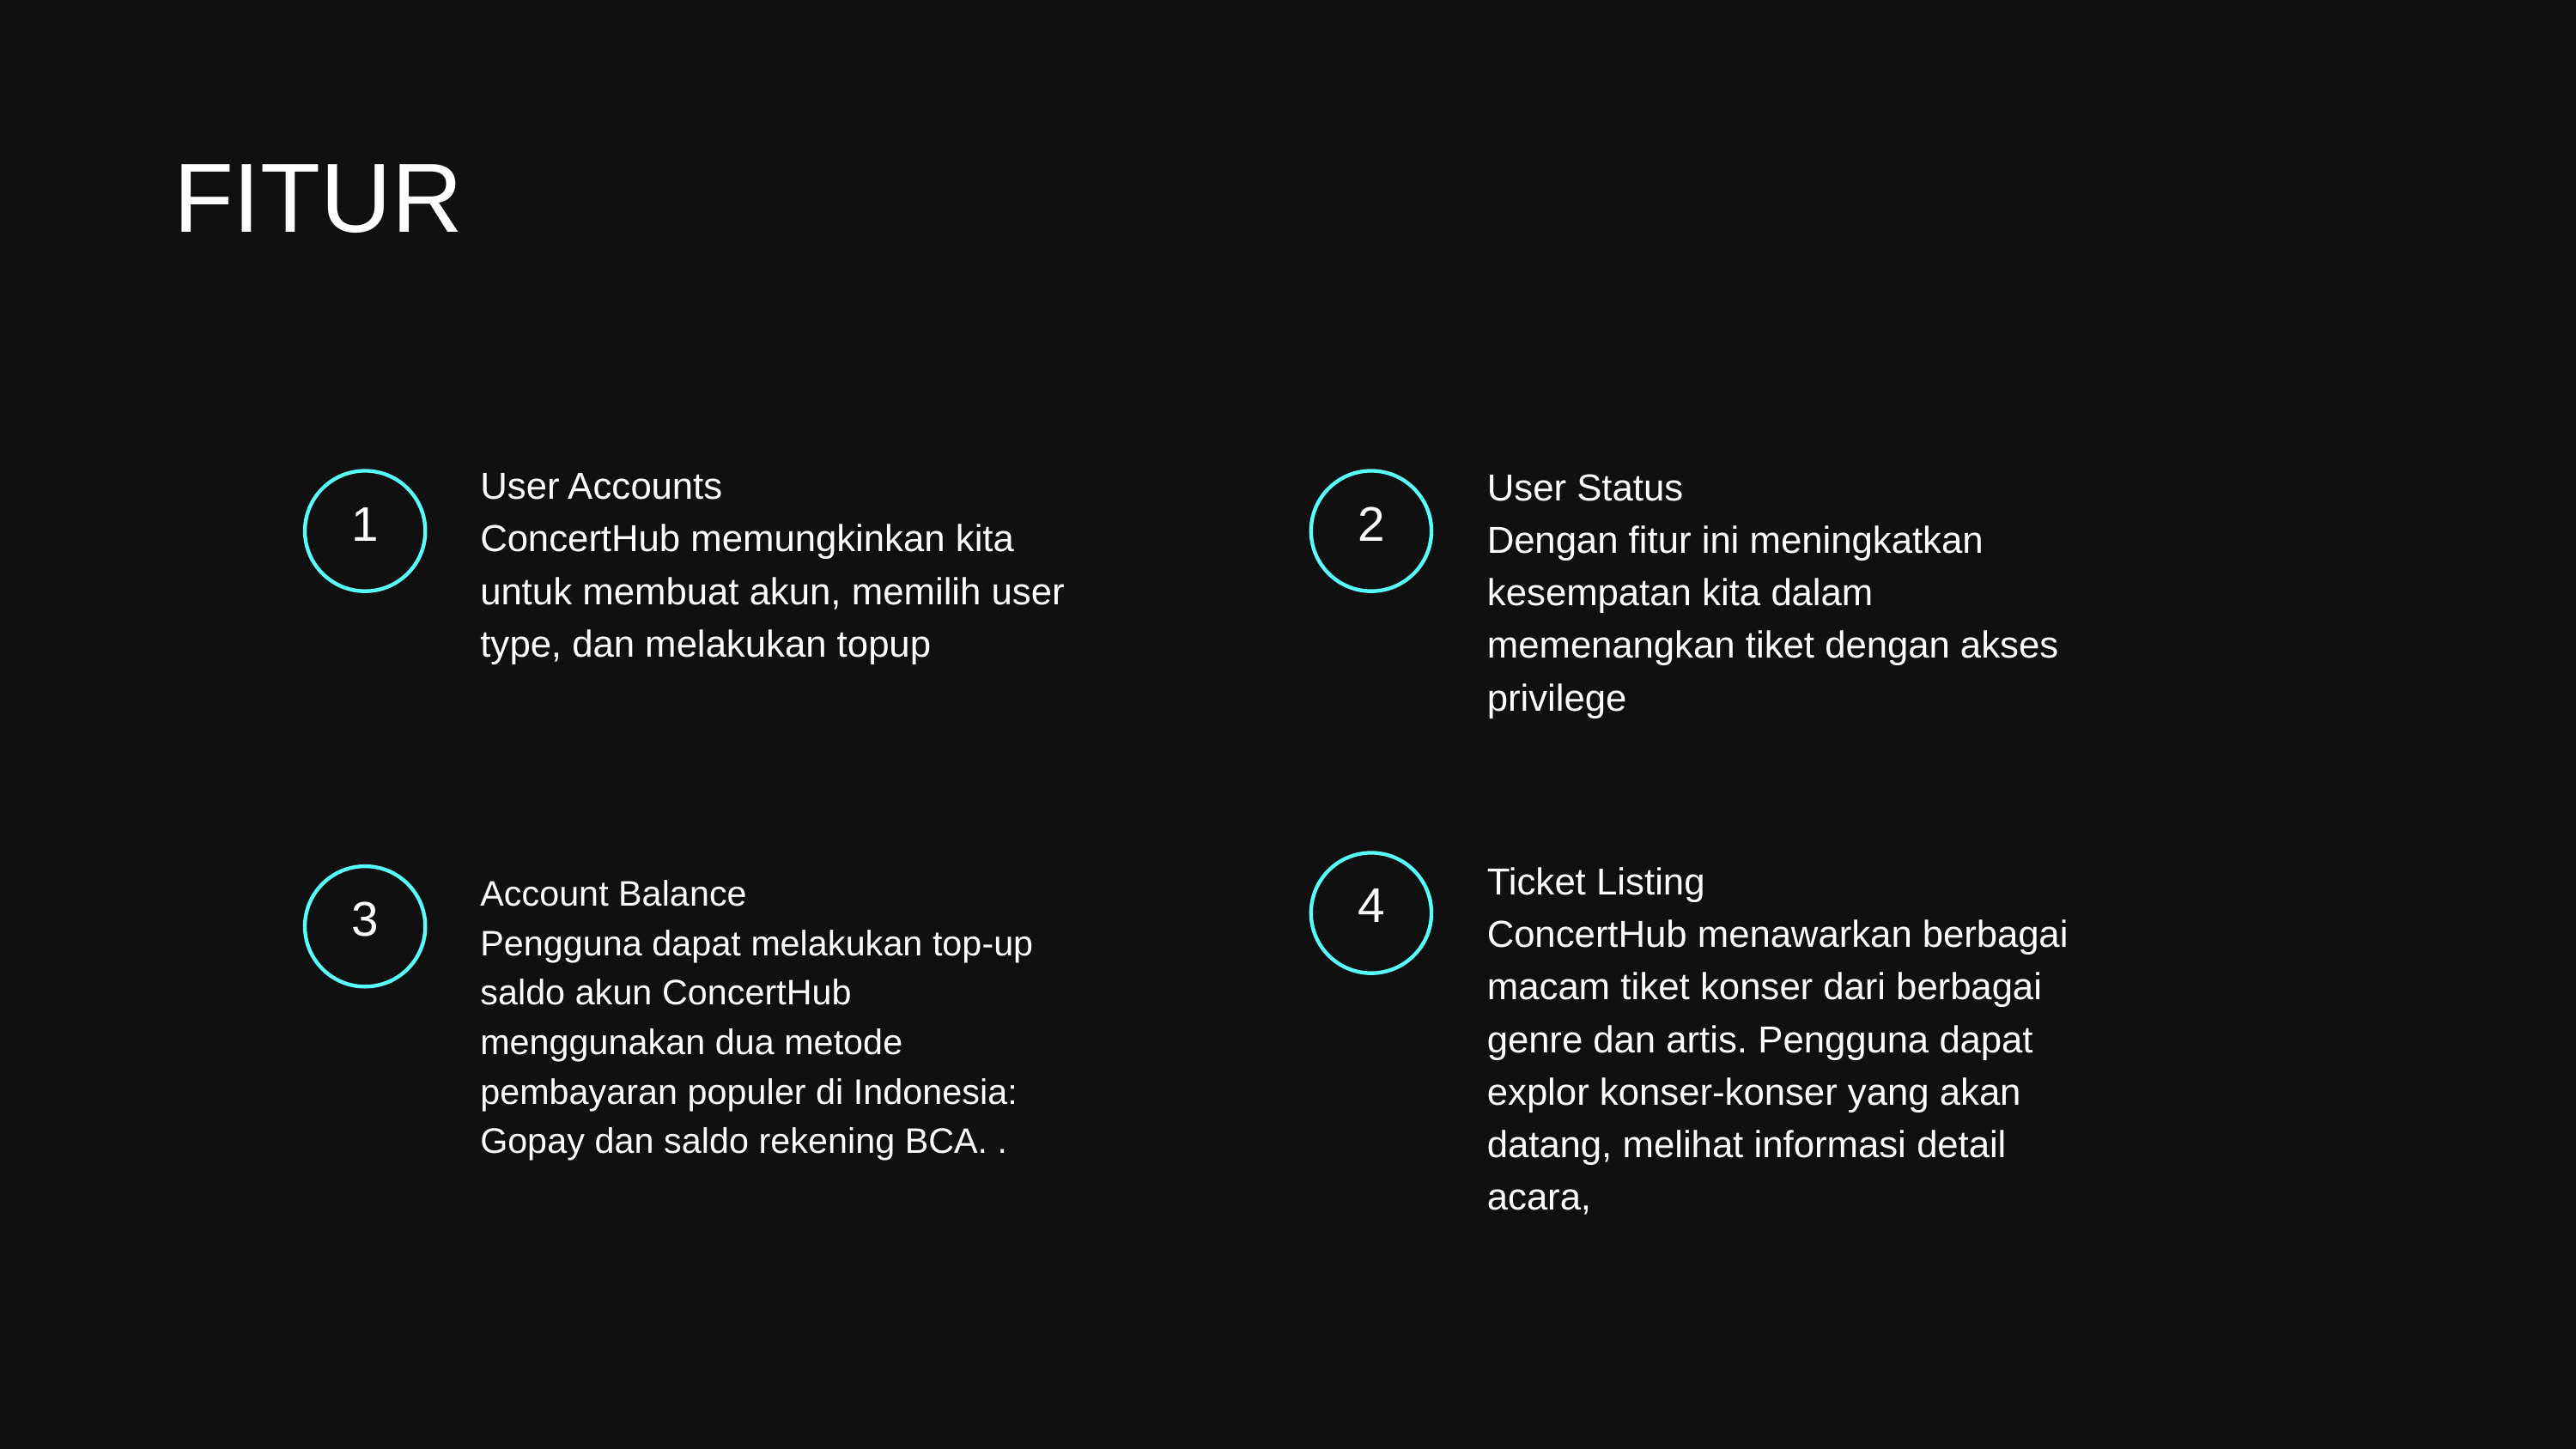

FITUR
User Accounts
ConcertHub memungkinkan kita untuk membuat akun, memilih user type, dan melakukan topup
User Status
Dengan fitur ini meningkatkan kesempatan kita dalam memenangkan tiket dengan akses privilege

1

2
Ticket Listing
ConcertHub menawarkan berbagai macam tiket konser dari berbagai genre dan artis. Pengguna dapat explor konser-konser yang akan datang, melihat informasi detail acara,

4
Account Balance
Pengguna dapat melakukan top-up saldo akun ConcertHub menggunakan dua metode pembayaran populer di Indonesia: Gopay dan saldo rekening BCA. .

3